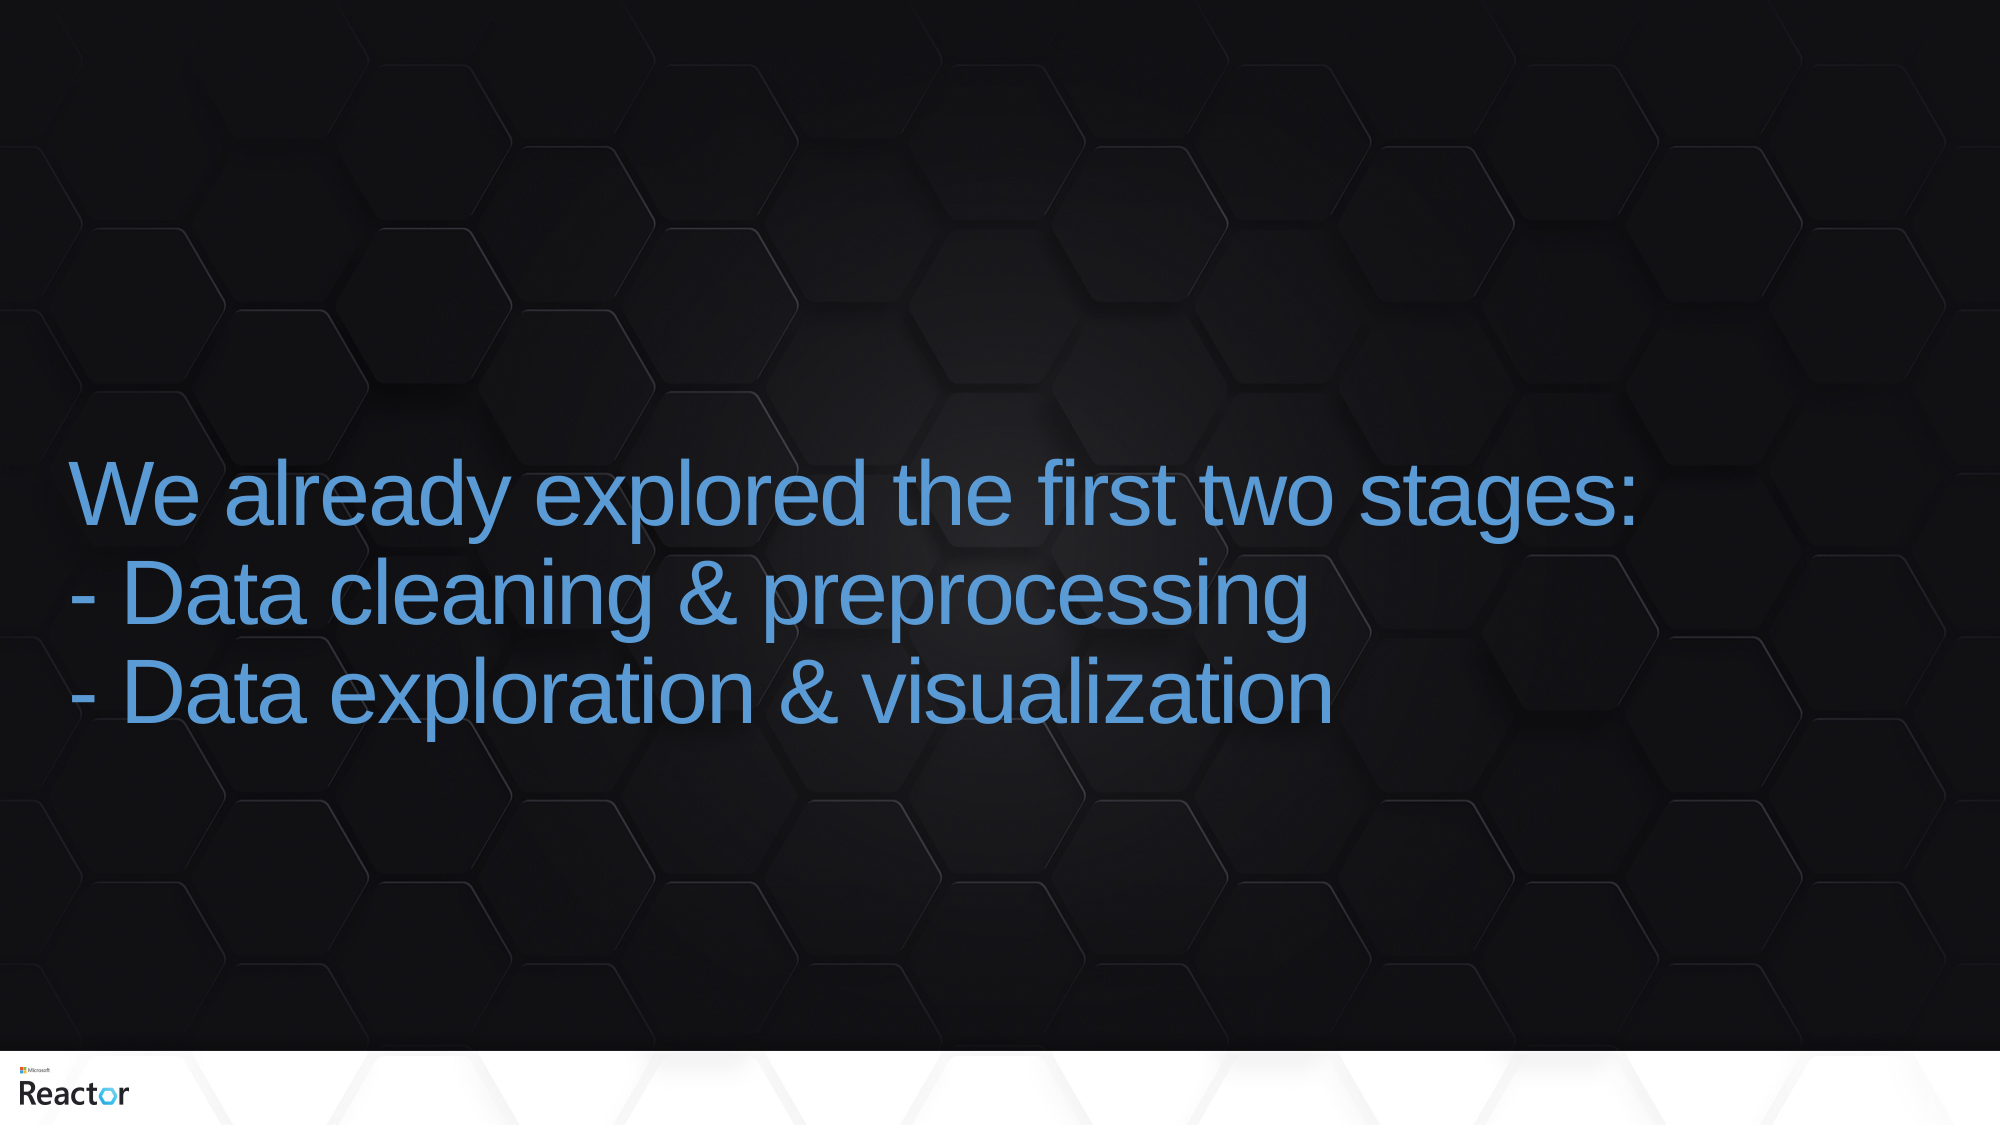

# We already explored the first two stages: - Data cleaning & preprocessing - Data exploration & visualization